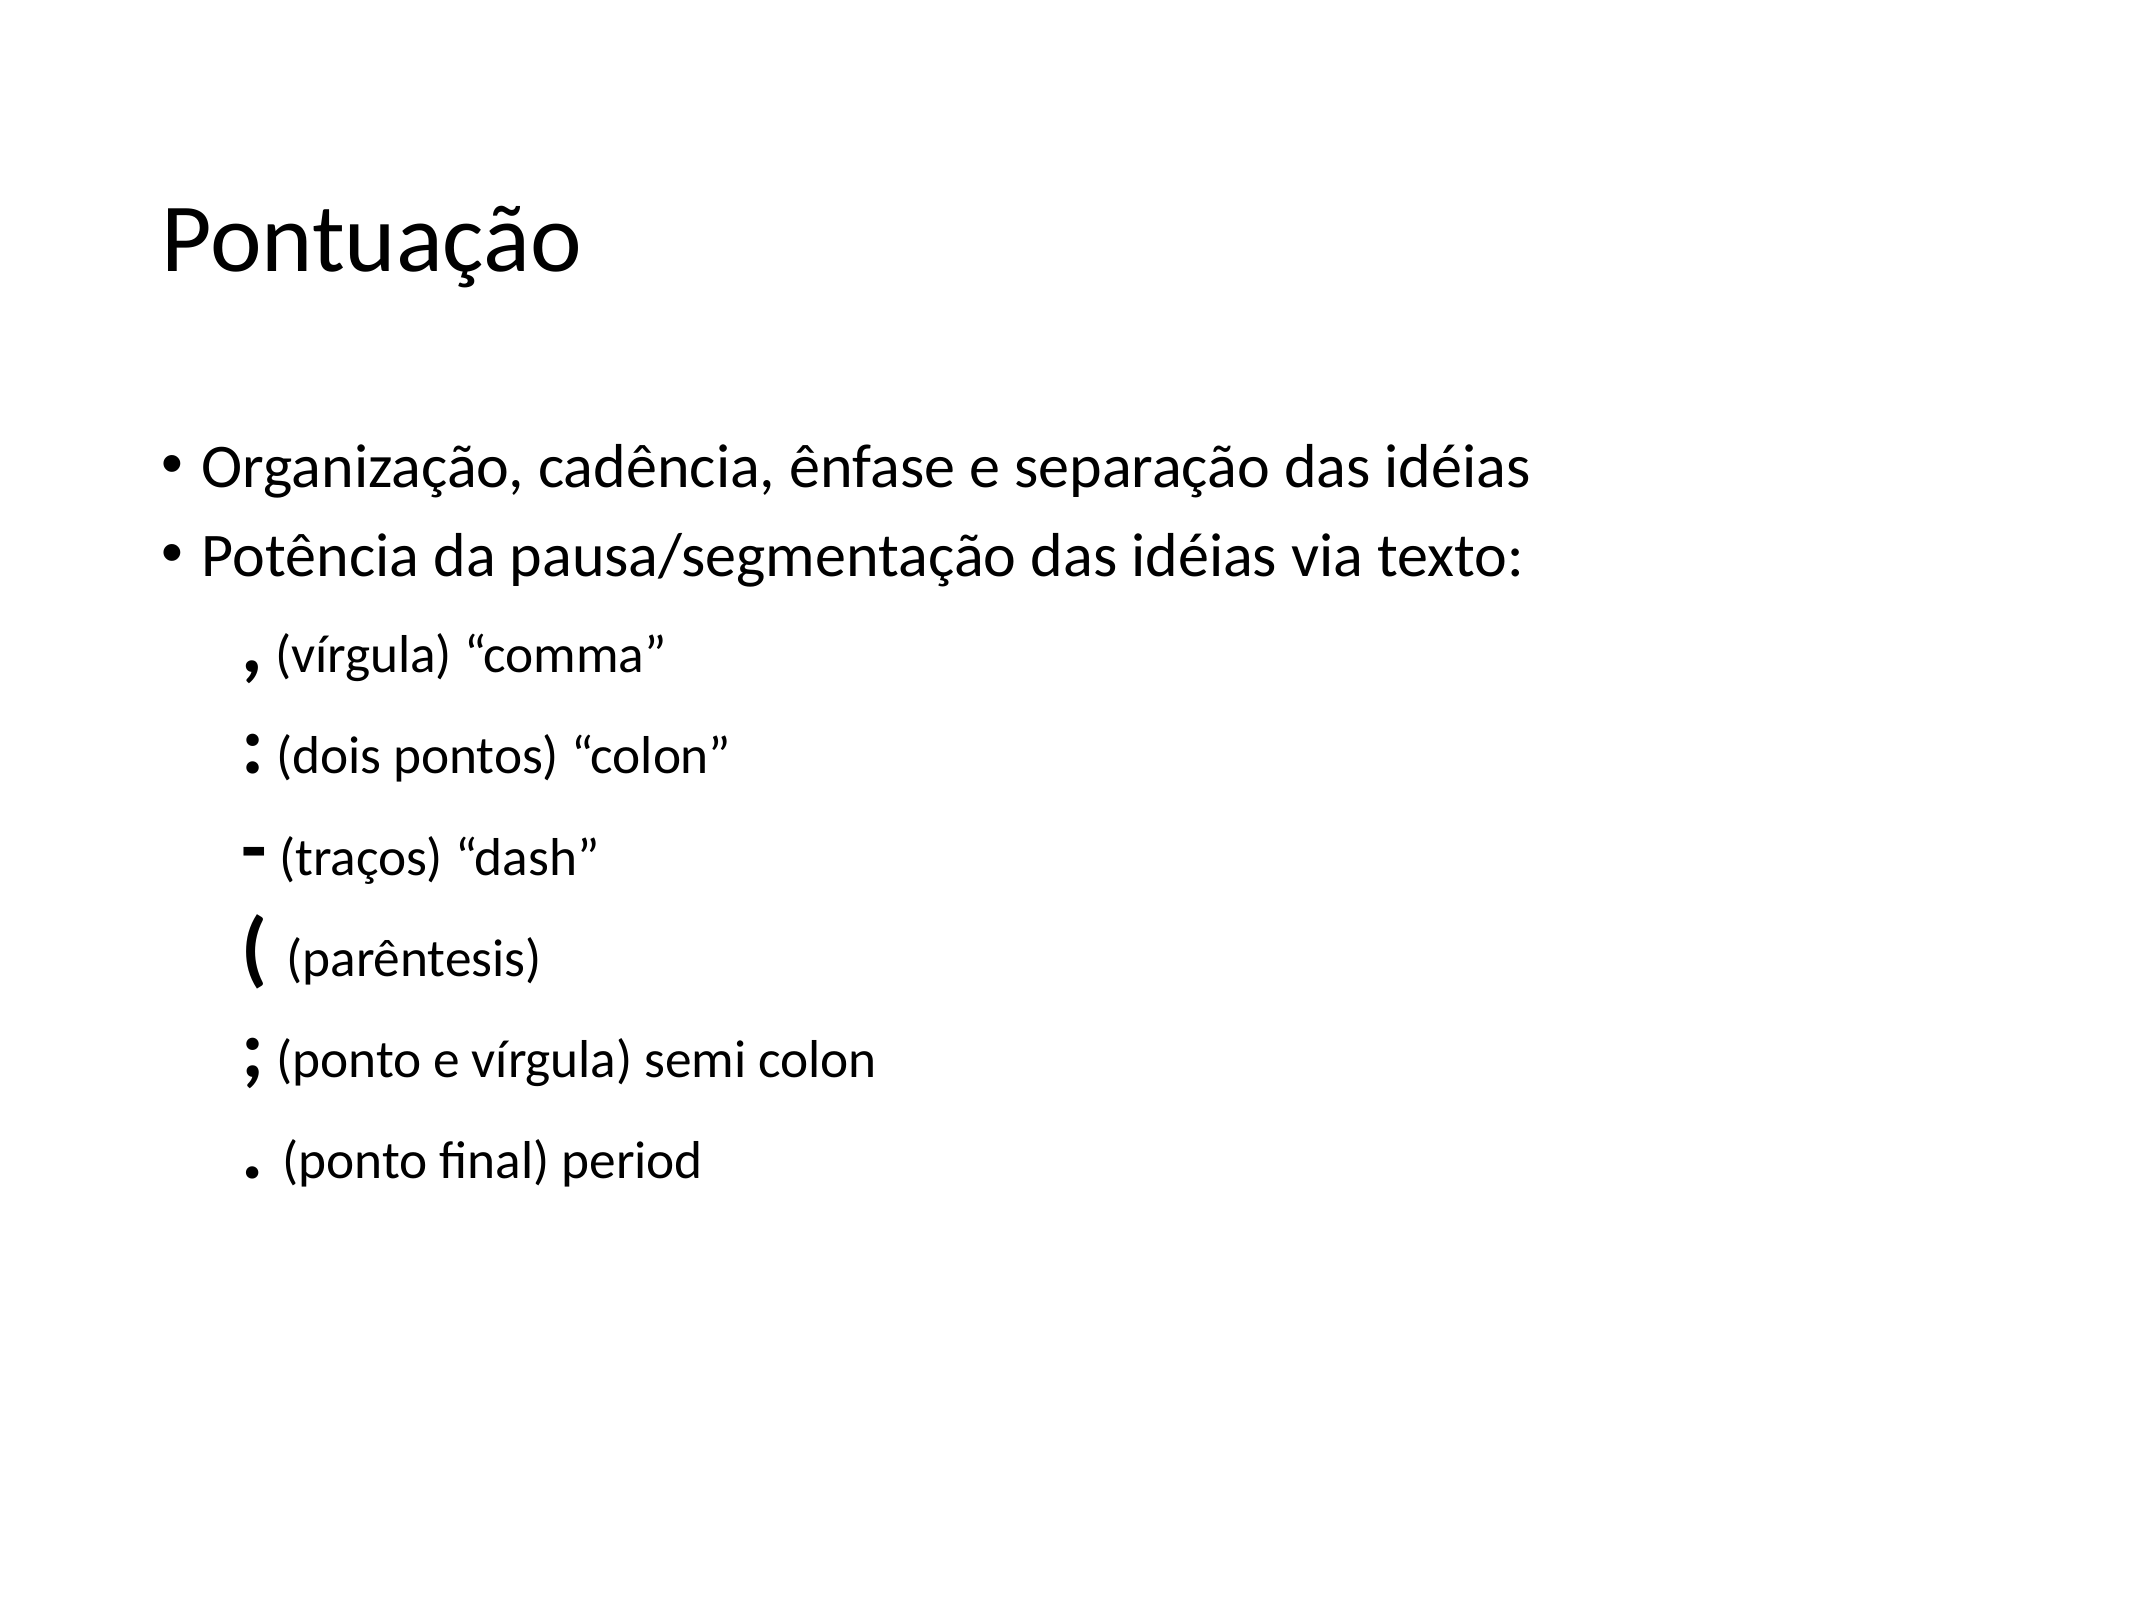

# Pontuação
Organização, cadência, ênfase e separação das idéias
Potência da pausa/segmentação das idéias via texto:
, (vírgula) “comma”
: (dois pontos) “colon”
- (traços) “dash”
( (parêntesis)
; (ponto e vírgula) semi colon
. (ponto final) period